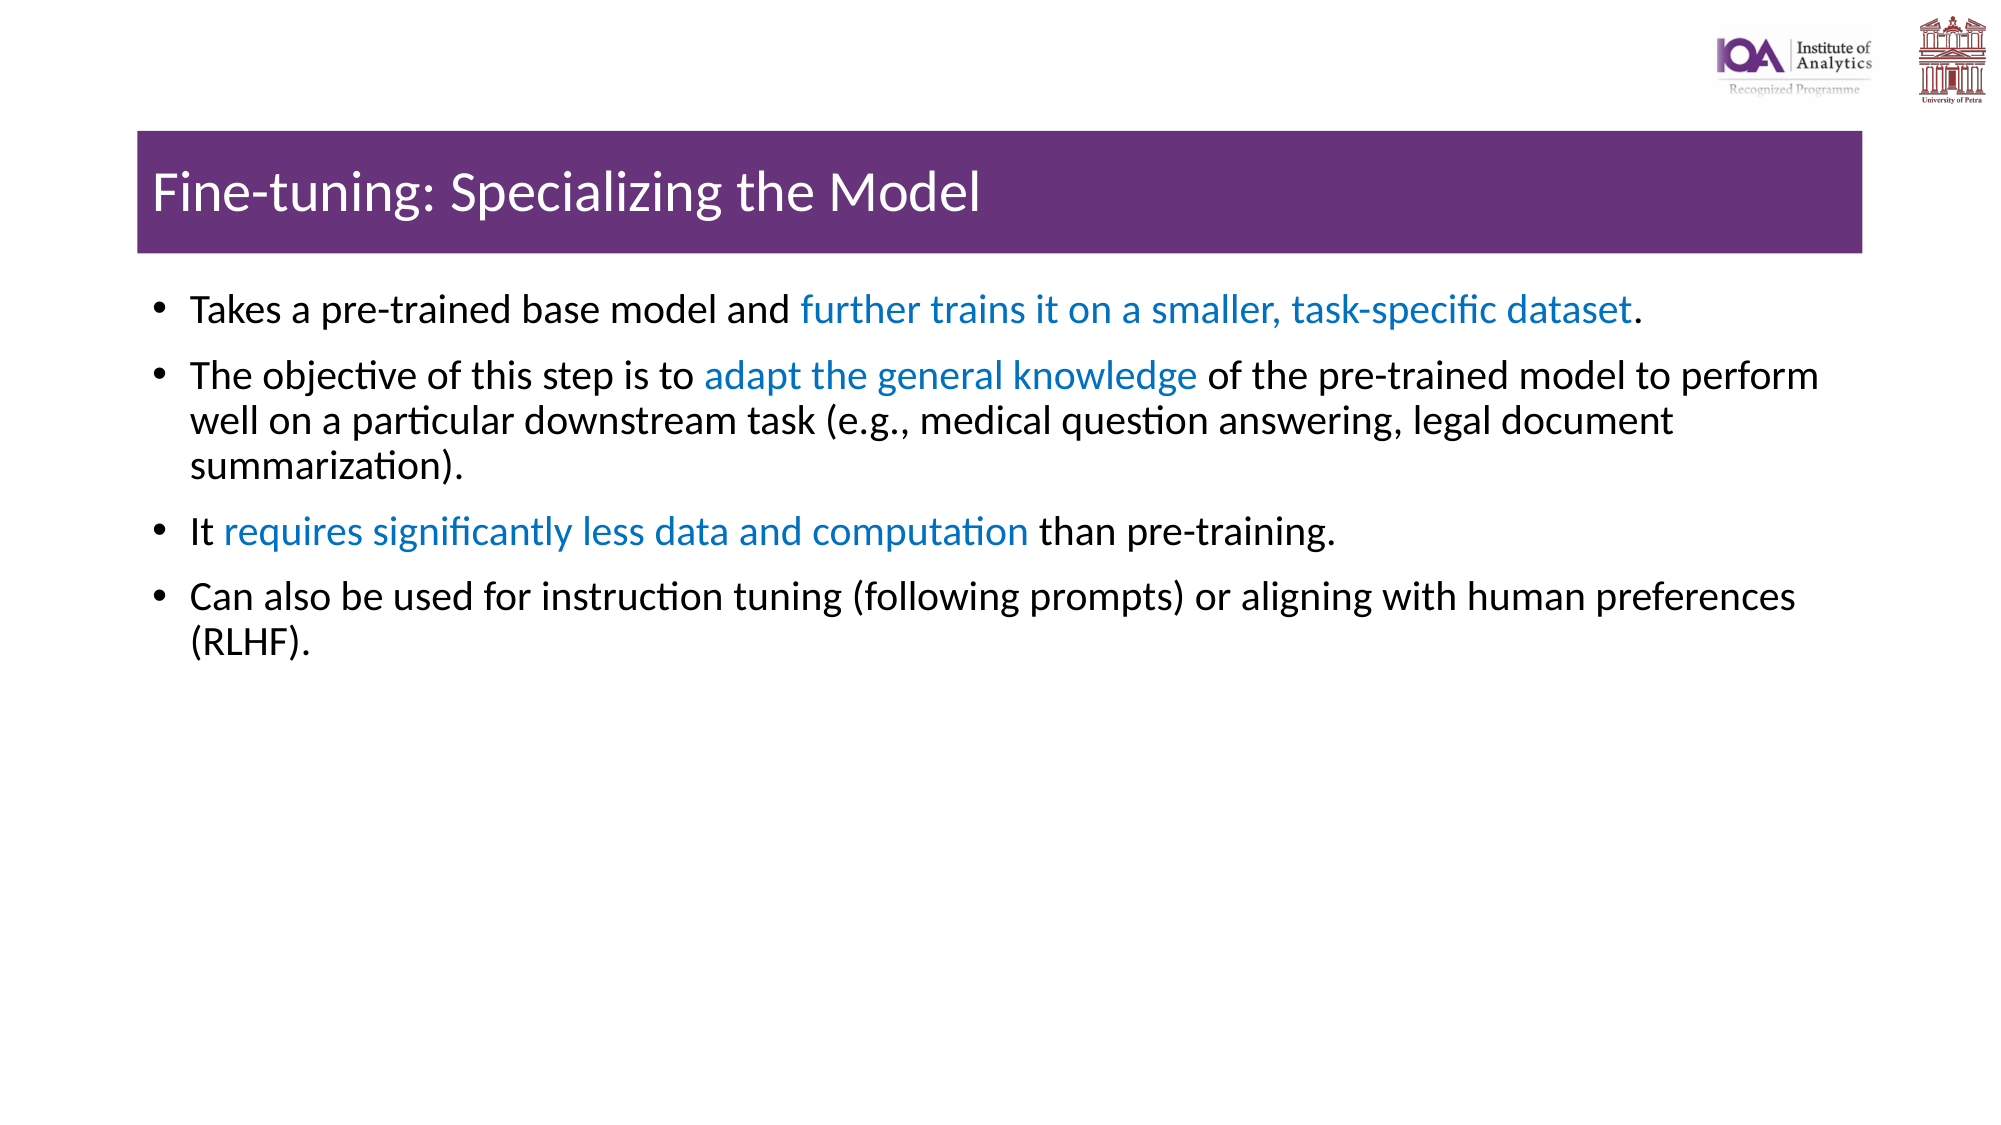

# Fine-tuning: Specializing the Model
Takes a pre-trained base model and further trains it on a smaller, task-specific dataset.
The objective of this step is to adapt the general knowledge of the pre-trained model to perform well on a particular downstream task (e.g., medical question answering, legal document summarization).
It requires significantly less data and computation than pre-training.
Can also be used for instruction tuning (following prompts) or aligning with human preferences (RLHF).